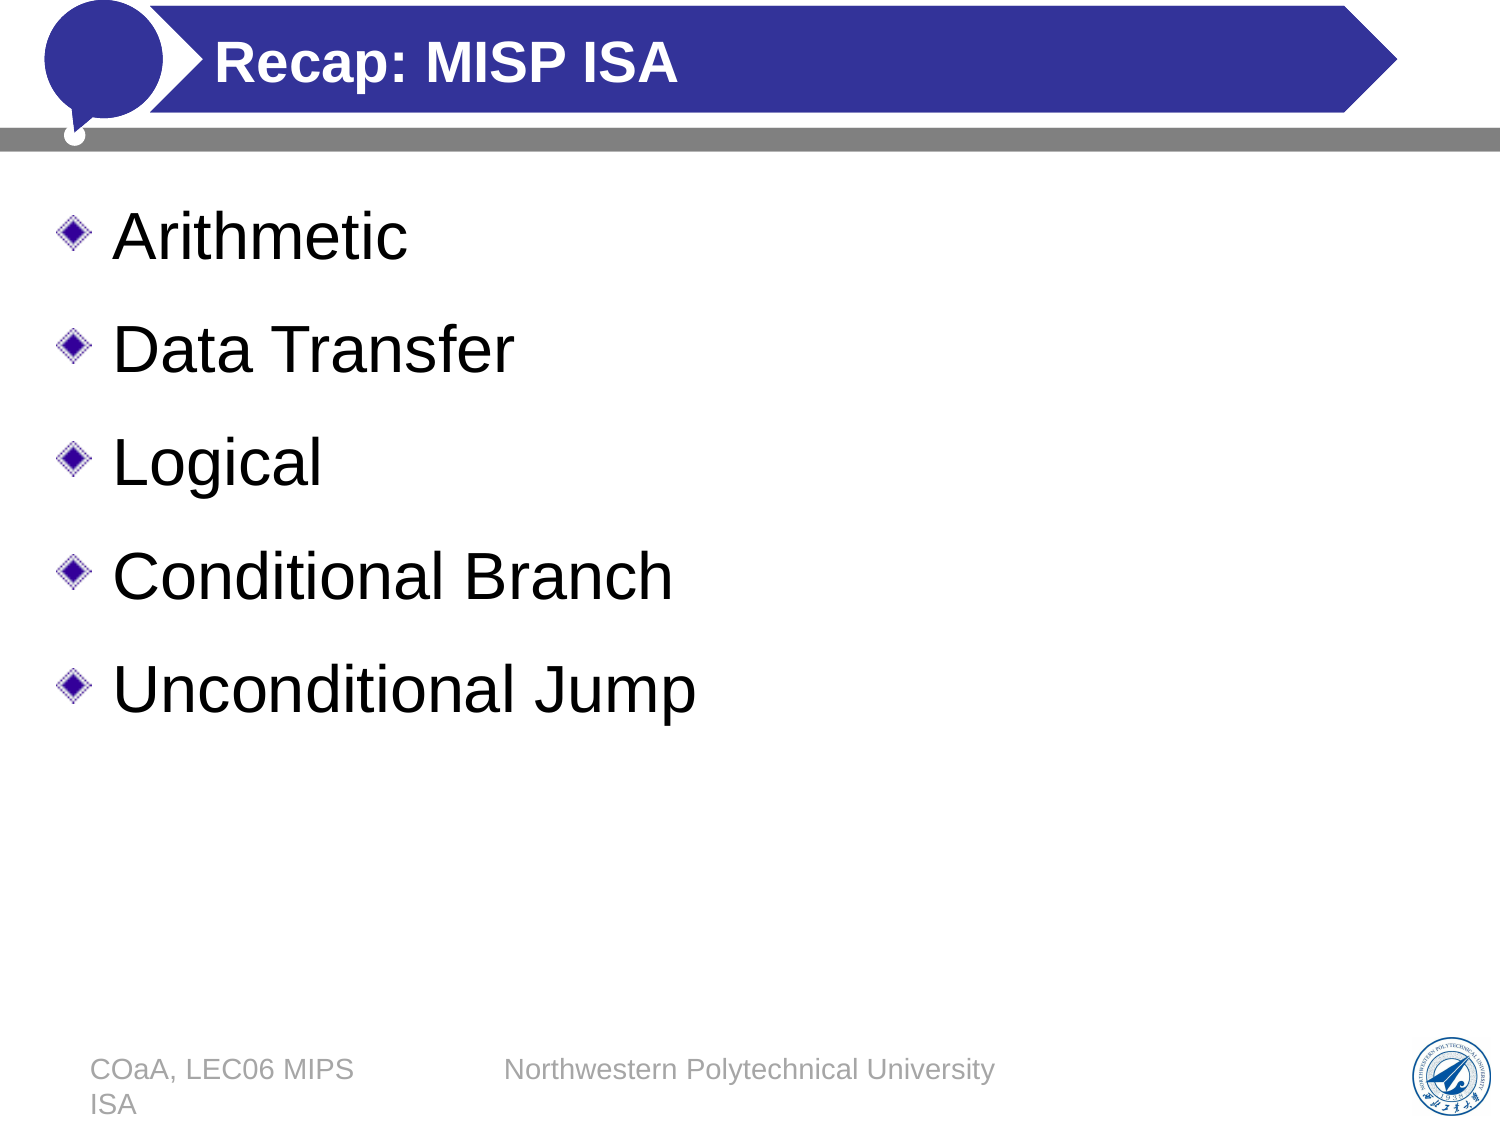

# Recap: MISP ISA

Arithmetic
Data Transfer
Logical
Conditional Branch
Unconditional Jump
COaA, LEC06 MIPS ISA
Northwestern Polytechnical University
5